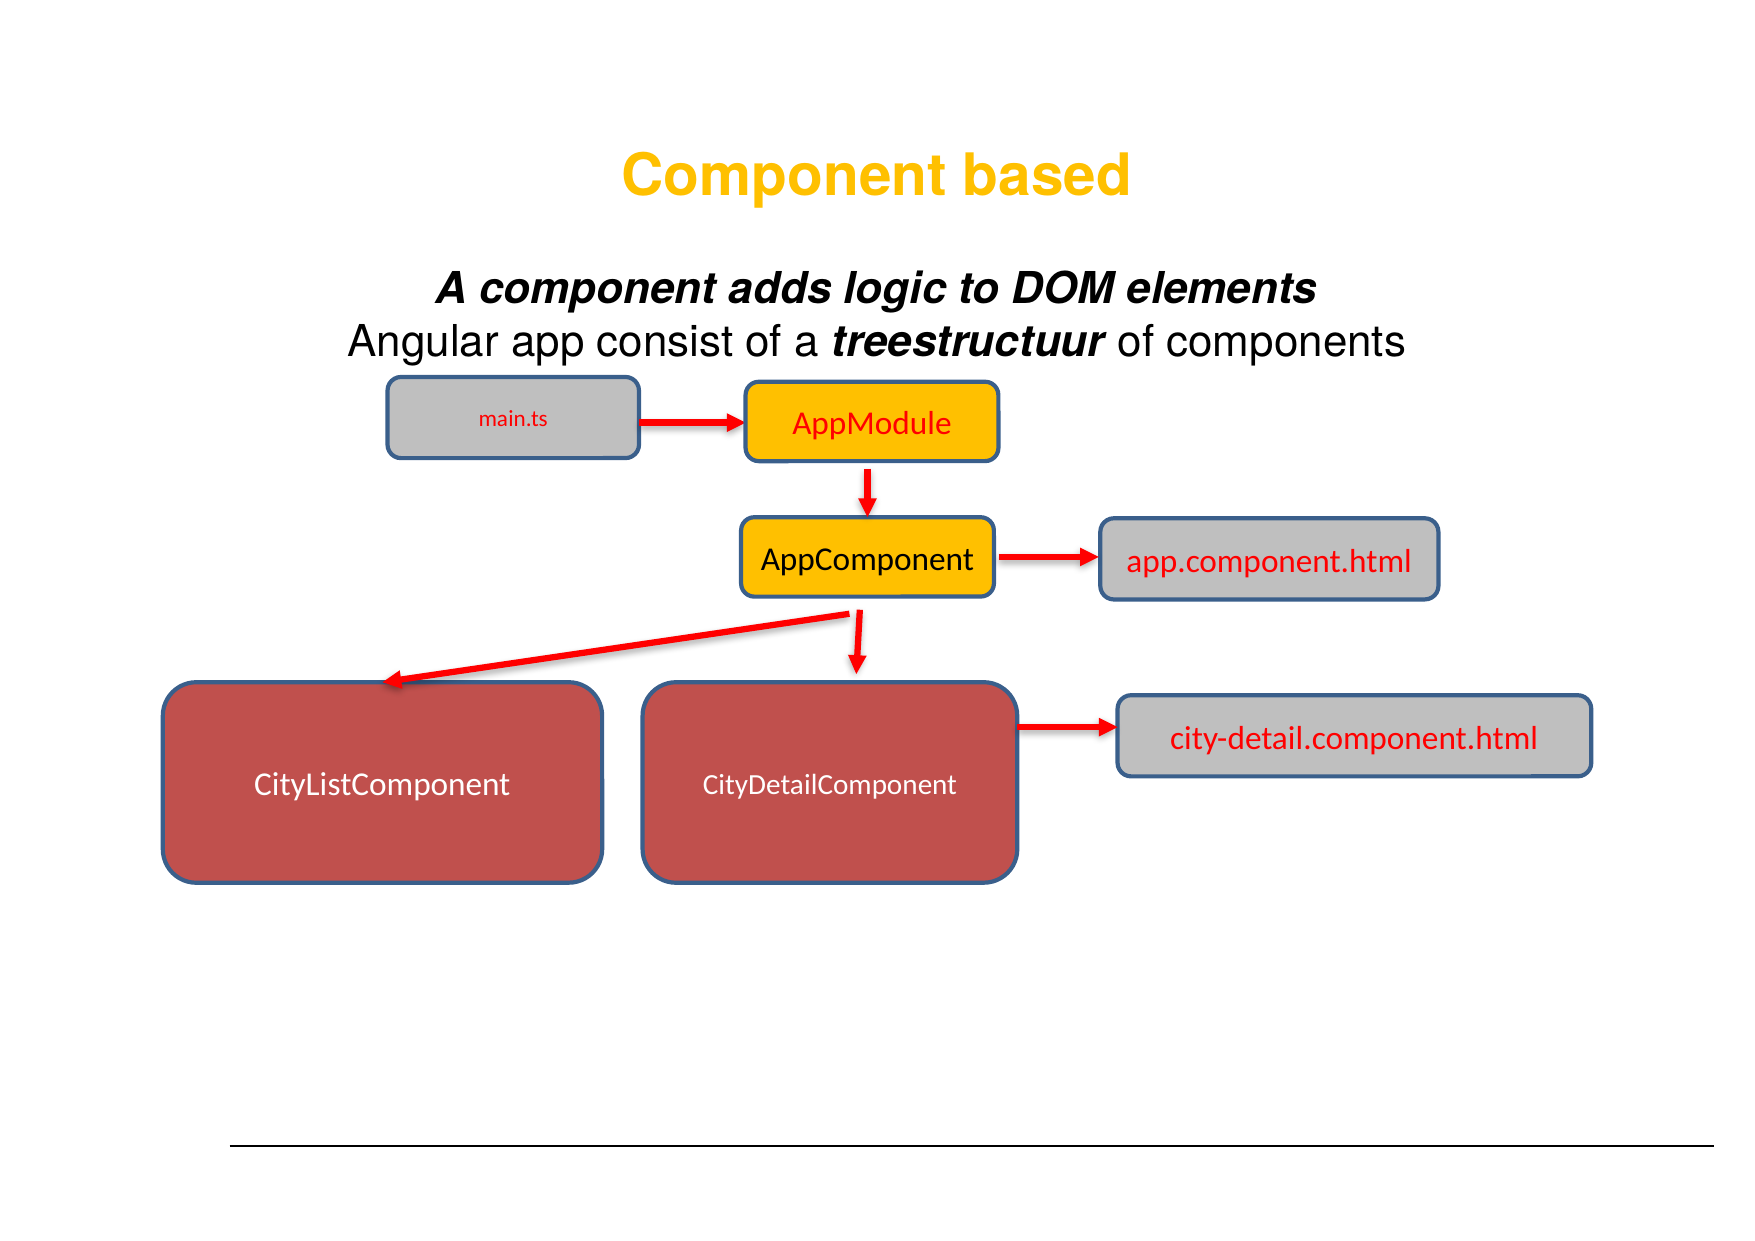

# Component based A component adds logic to DOM elements Angular app consist of a treestructuur of components
main.ts
AppModule
AppComponent
app.component.html
CityListComponent
CityDetailComponent
city-detail.component.html